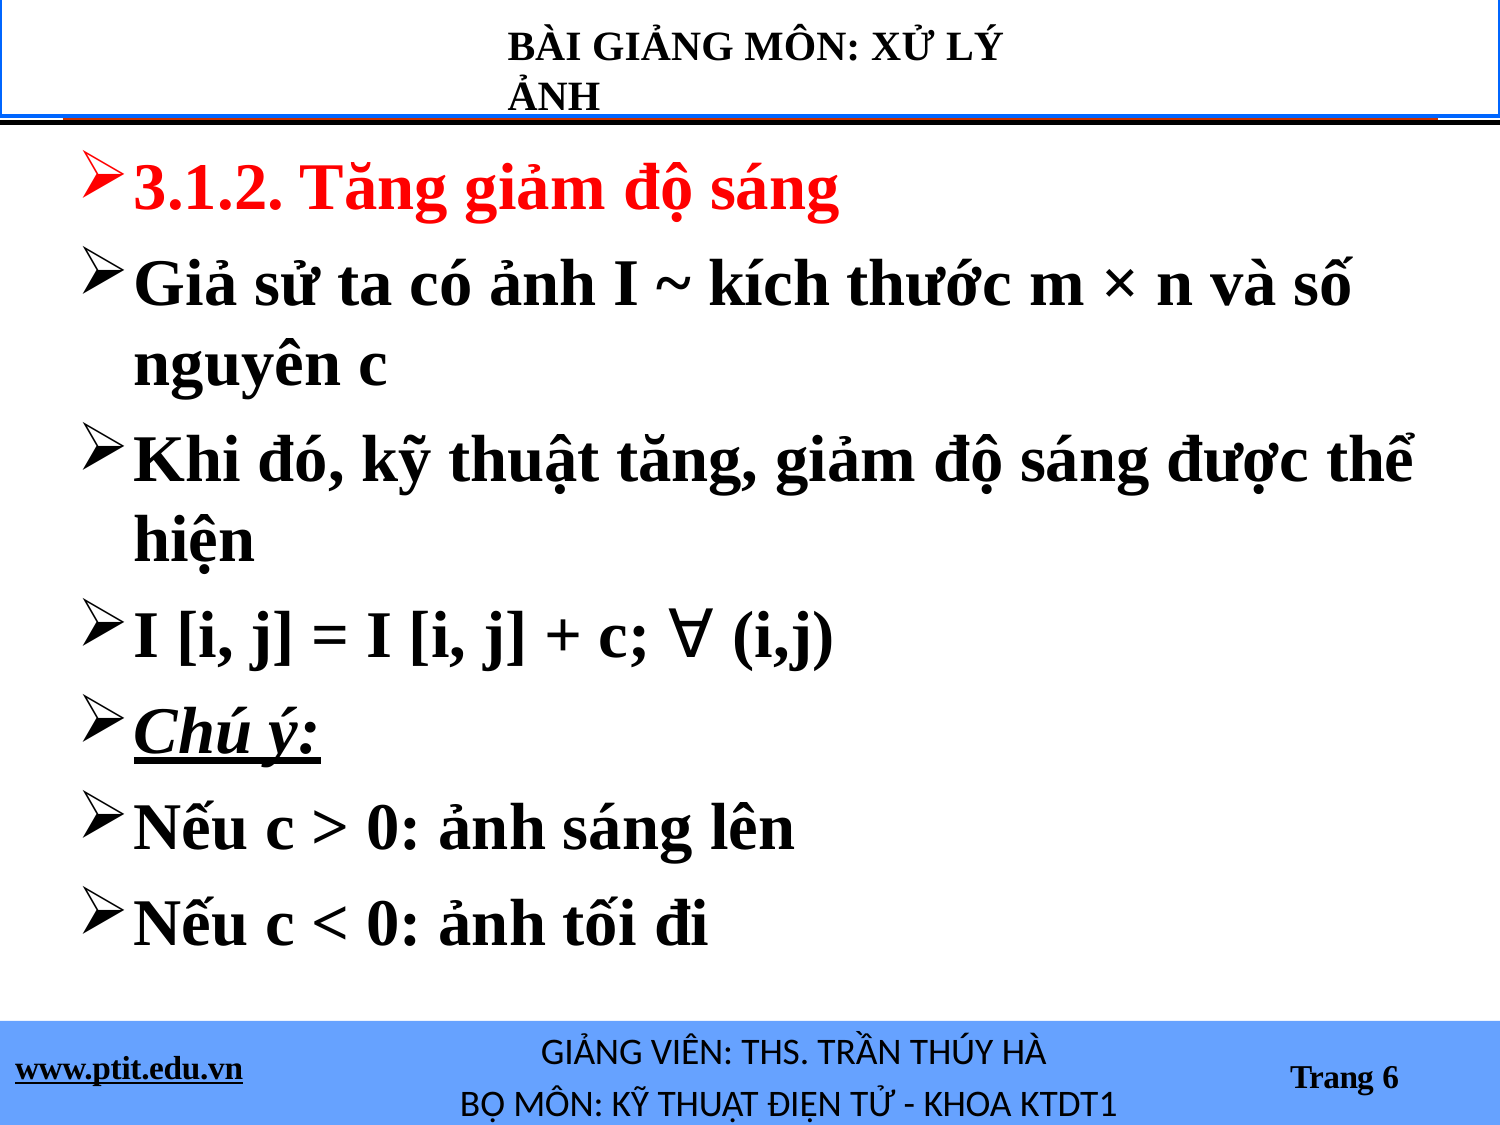

BÀI GIẢNG MÔN: XỬ LÝ ẢNH
3.1.2. Tăng giảm độ sáng
Giả sử ta có ảnh I ~ kích thước m × n và số  nguyên c
Khi đó, kỹ thuật tăng, giảm độ sáng được thể  hiện
I [i, j] = I [i, j] + c; ∀ (i,j)
Chú ý:
Nếu c > 0: ảnh sáng lên
Nếu c < 0: ảnh tối đi

GIẢNG VIÊN: THS. TRẦN THÚY HÀ
BỘ MÔN: KỸ THUẬT ĐIỆN TỬ - KHOA KTDT1
www.ptit.edu.vn
Trang 6